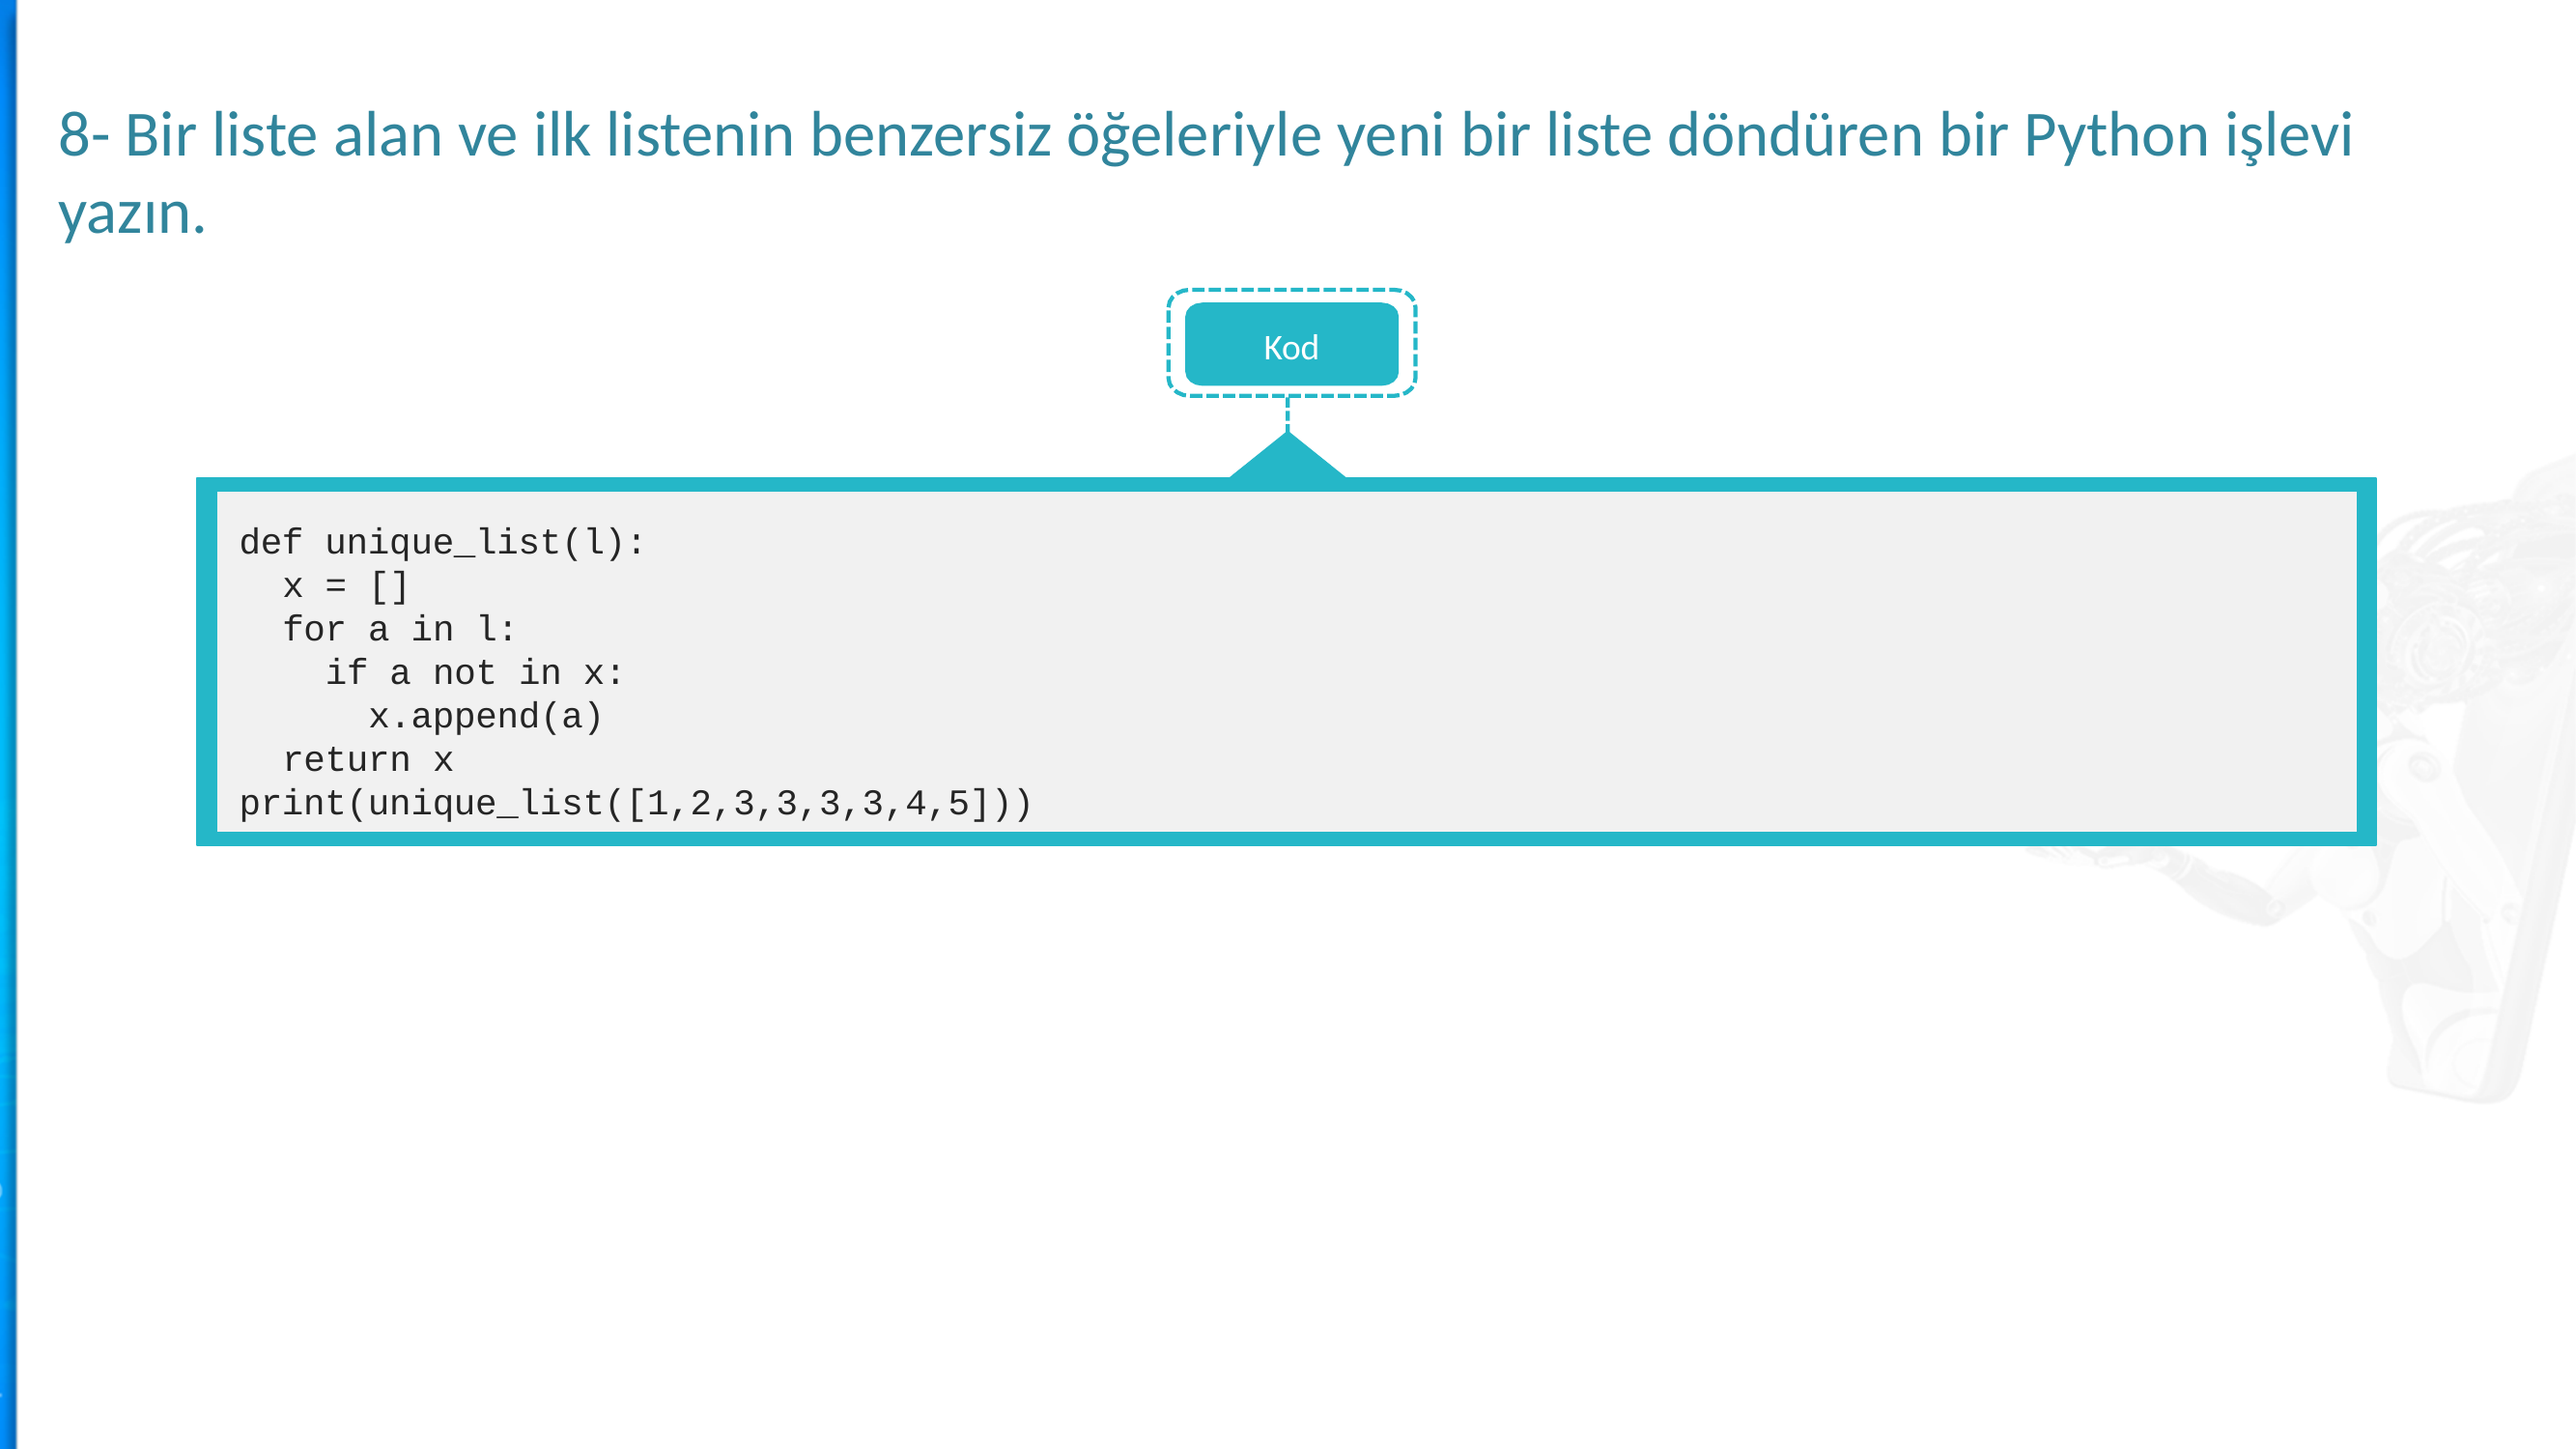

8- Bir liste alan ve ilk listenin benzersiz öğeleriyle yeni bir liste döndüren bir Python işlevi yazın.

Kod

def unique_list(l):
  x = []
  for a in l:
    if a not in x:
      x.append(a)
  return x
print(unique_list([1,2,3,3,3,3,4,5]))